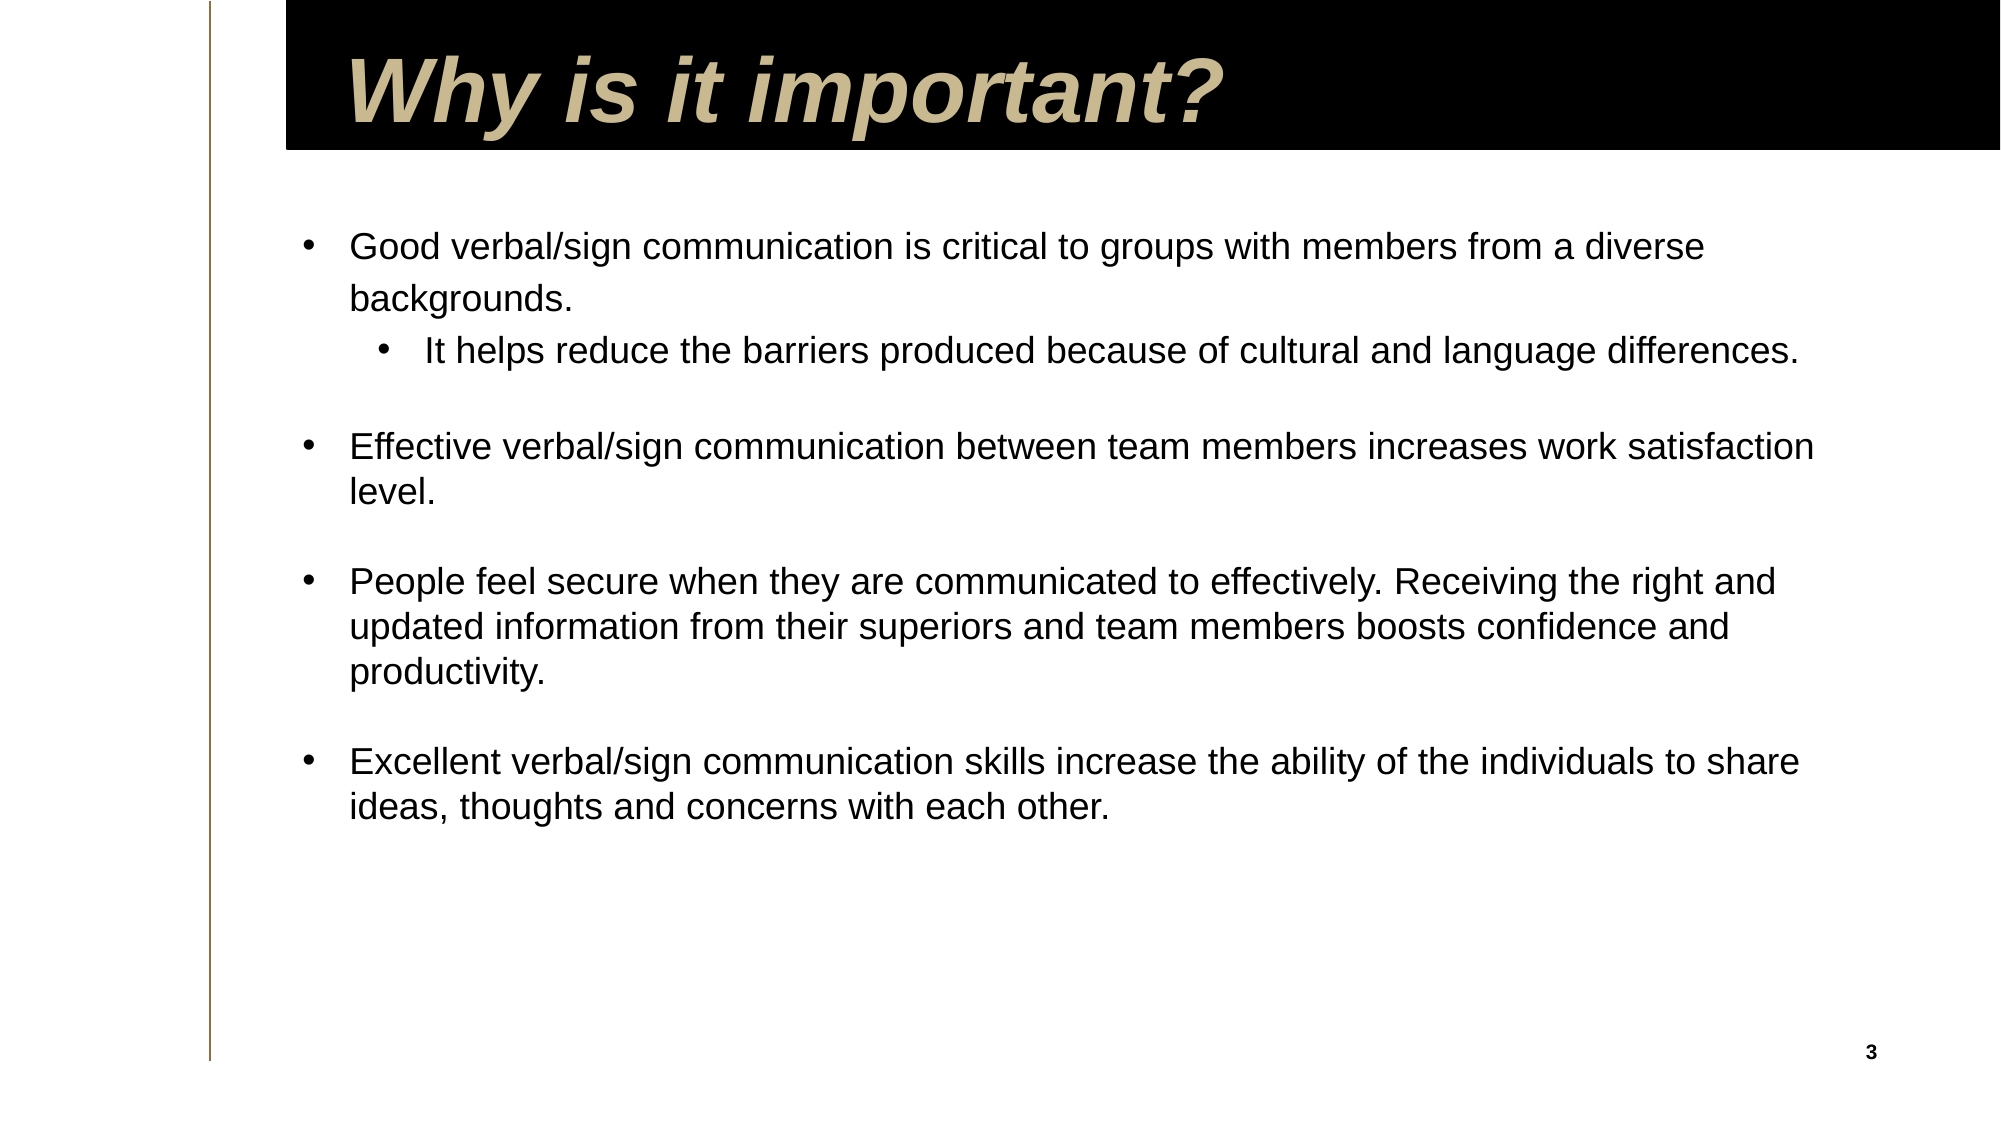

# Why is it important?
Good verbal/sign communication is critical to groups with members from a diverse backgrounds.
It helps reduce the barriers produced because of cultural and language differences.

Effective verbal/sign communication between team members increases work satisfaction level.

People feel secure when they are communicated to effectively. Receiving the right and updated information from their superiors and team members boosts confidence and productivity.

Excellent verbal/sign communication skills increase the ability of the individuals to share ideas, thoughts and concerns with each other.

3